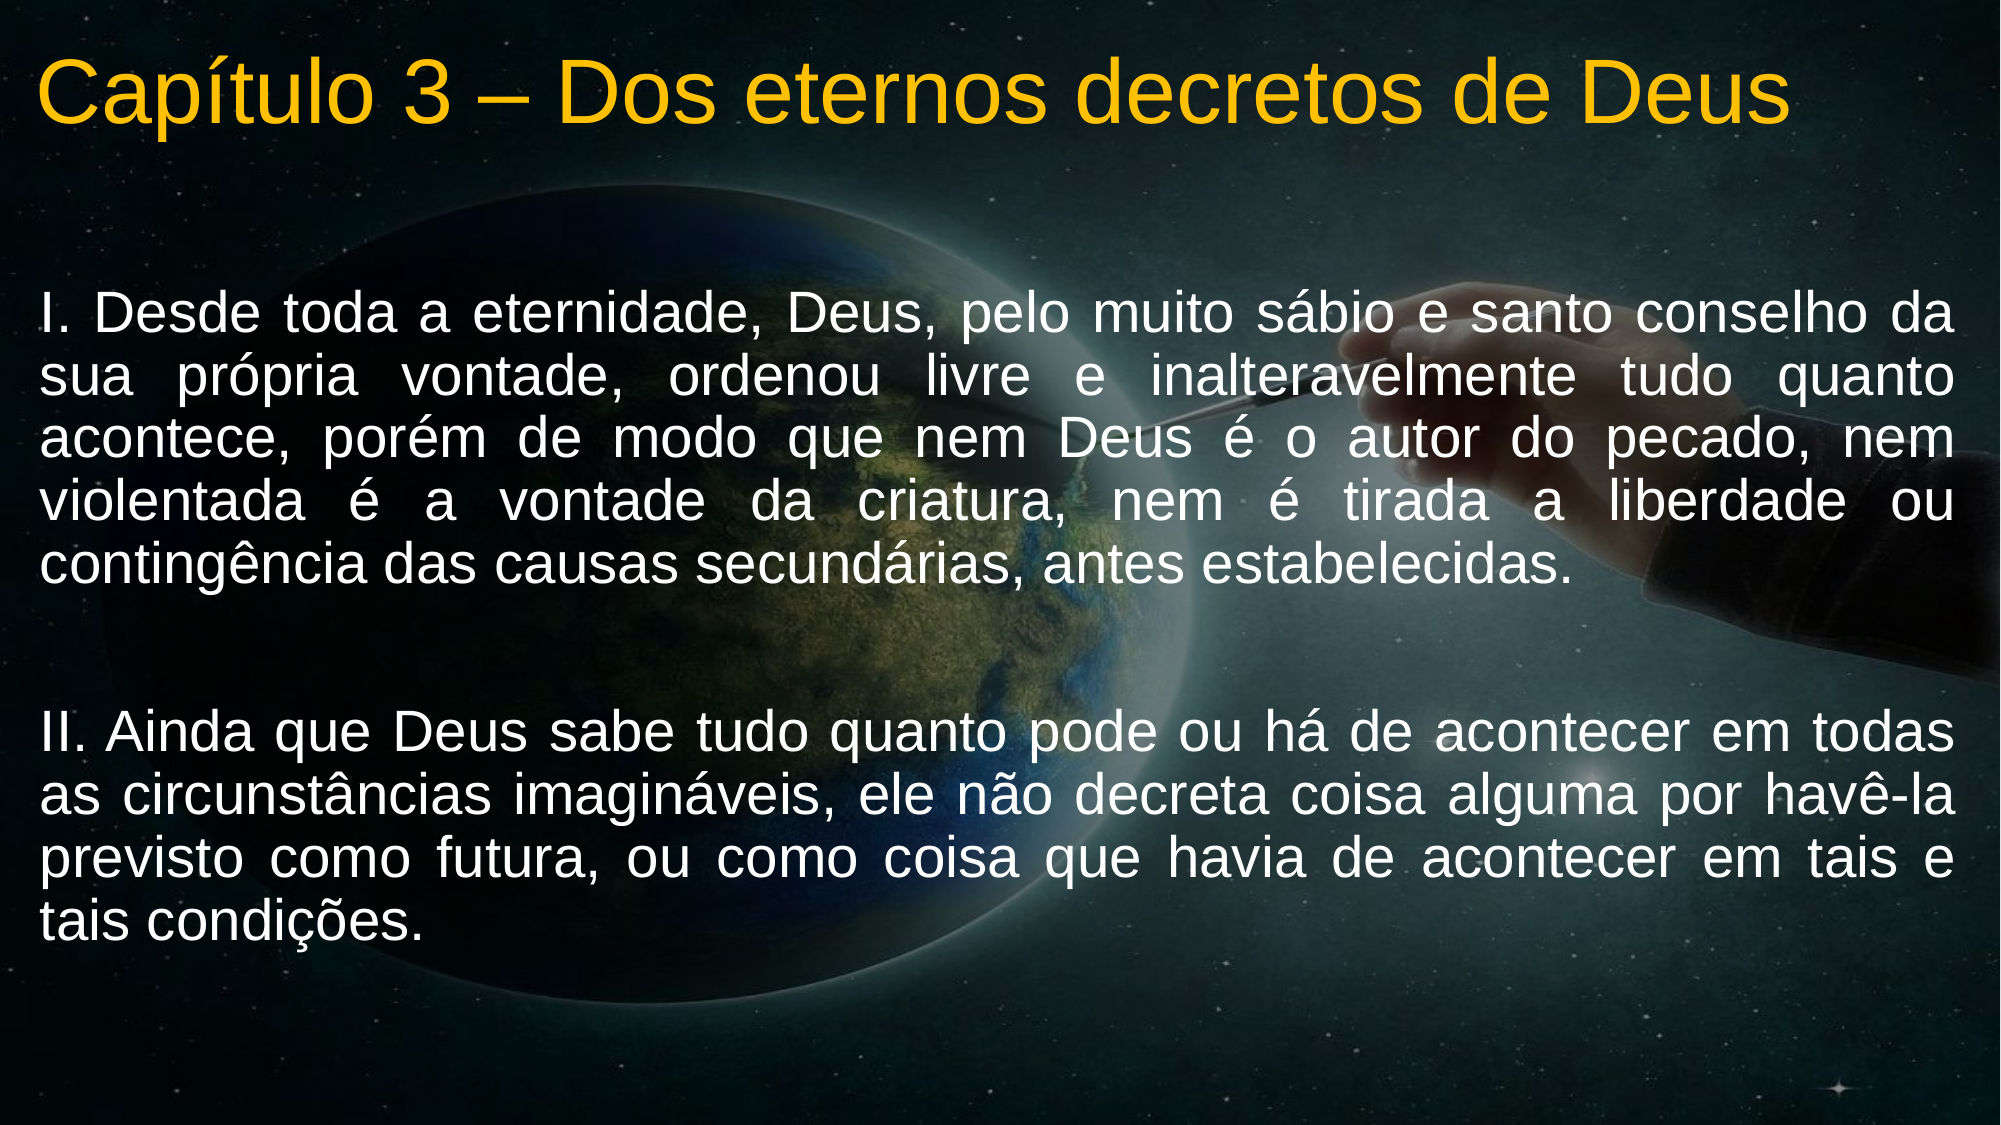

# Capítulo 3 – Dos eternos decretos de Deus
I. Desde toda a eternidade, Deus, pelo muito sábio e santo conselho da sua própria vontade, ordenou livre e inalteravelmente tudo quanto acontece, porém de modo que nem Deus é o autor do pecado, nem violentada é a vontade da criatura, nem é tirada a liberdade ou contingência das causas secundárias, antes estabelecidas.

II. Ainda que Deus sabe tudo quanto pode ou há de acontecer em todas as circunstâncias imagináveis, ele não decreta coisa alguma por havê-la previsto como futura, ou como coisa que havia de acontecer em tais e tais condições.